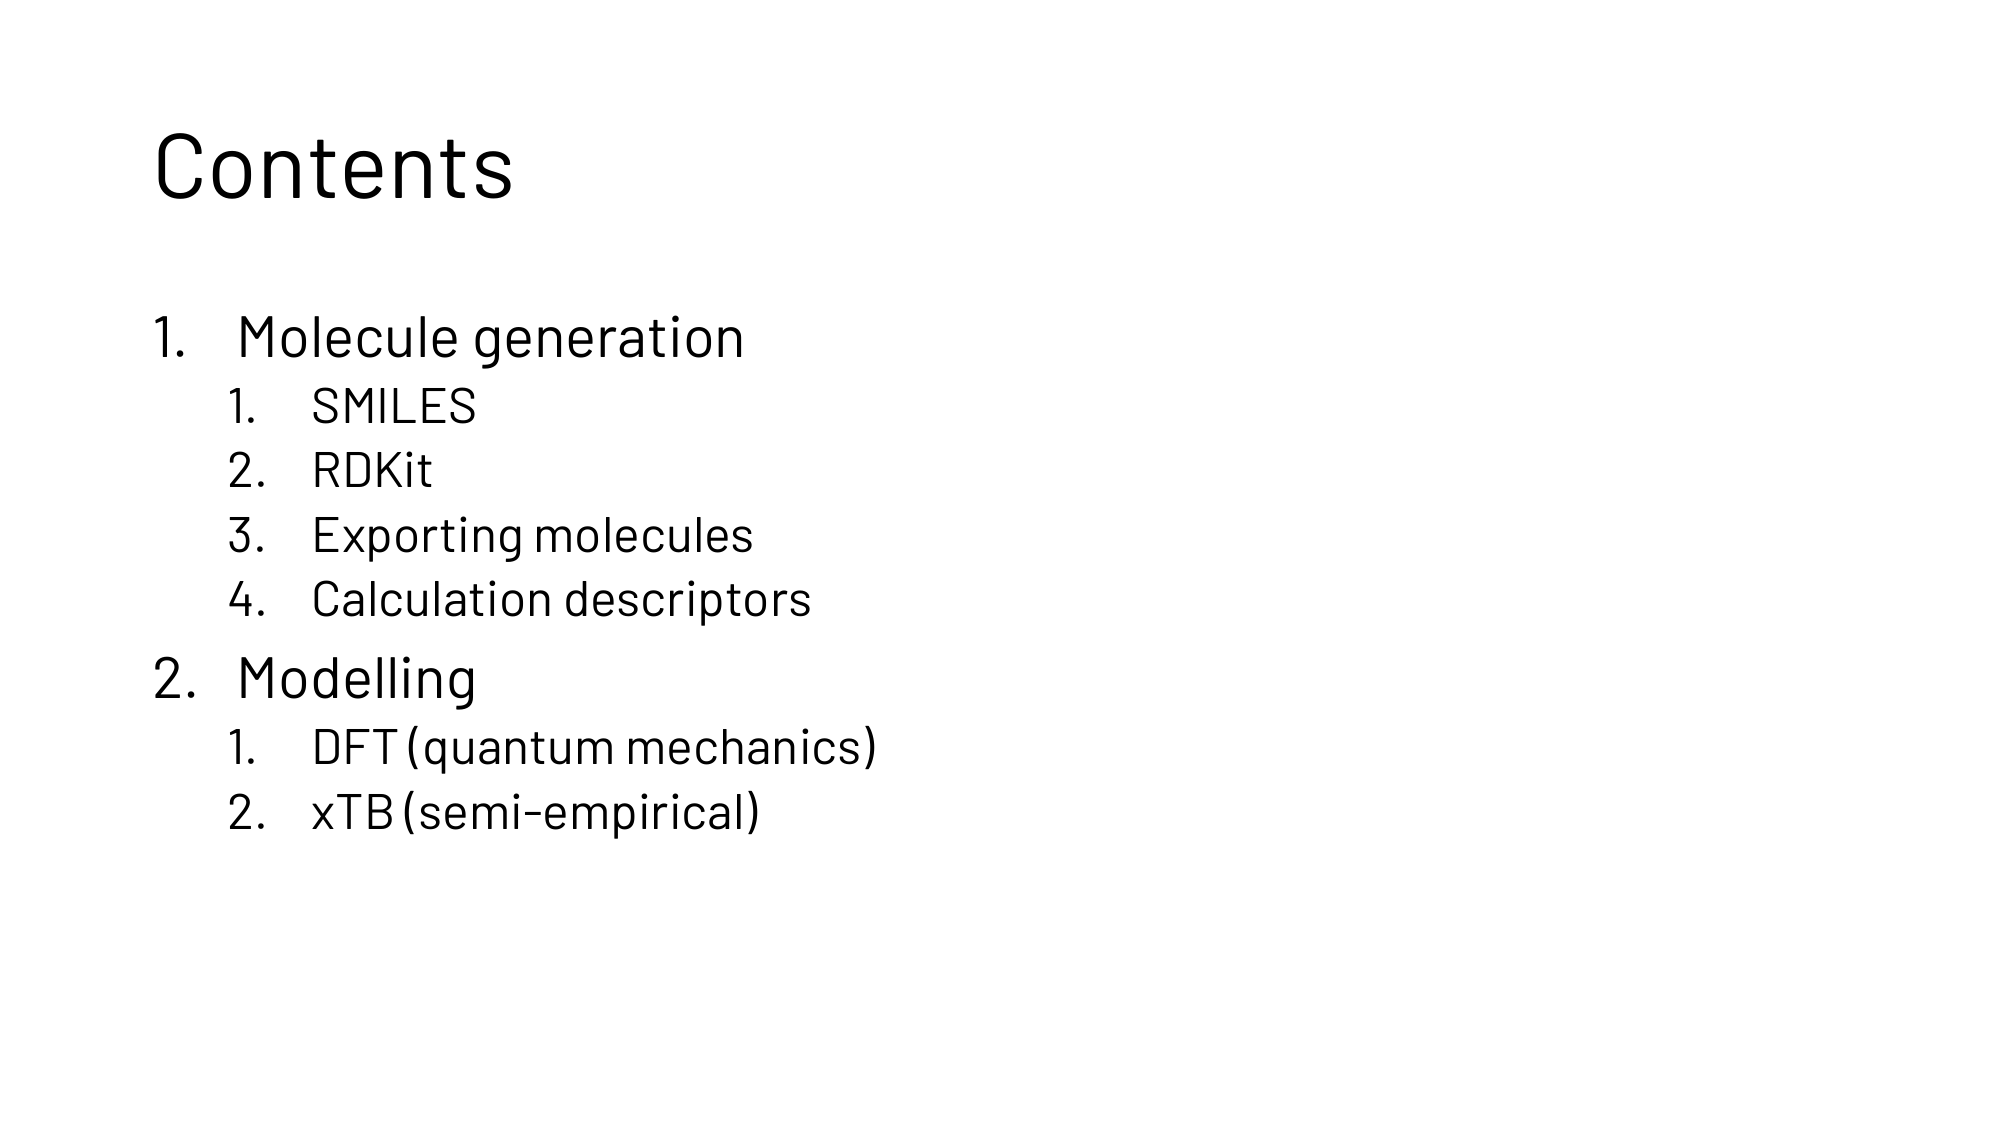

# Contents
Molecule generation
SMILES
RDKit
Exporting molecules
Calculation descriptors
Modelling
DFT (quantum mechanics)
xTB (semi-empirical)